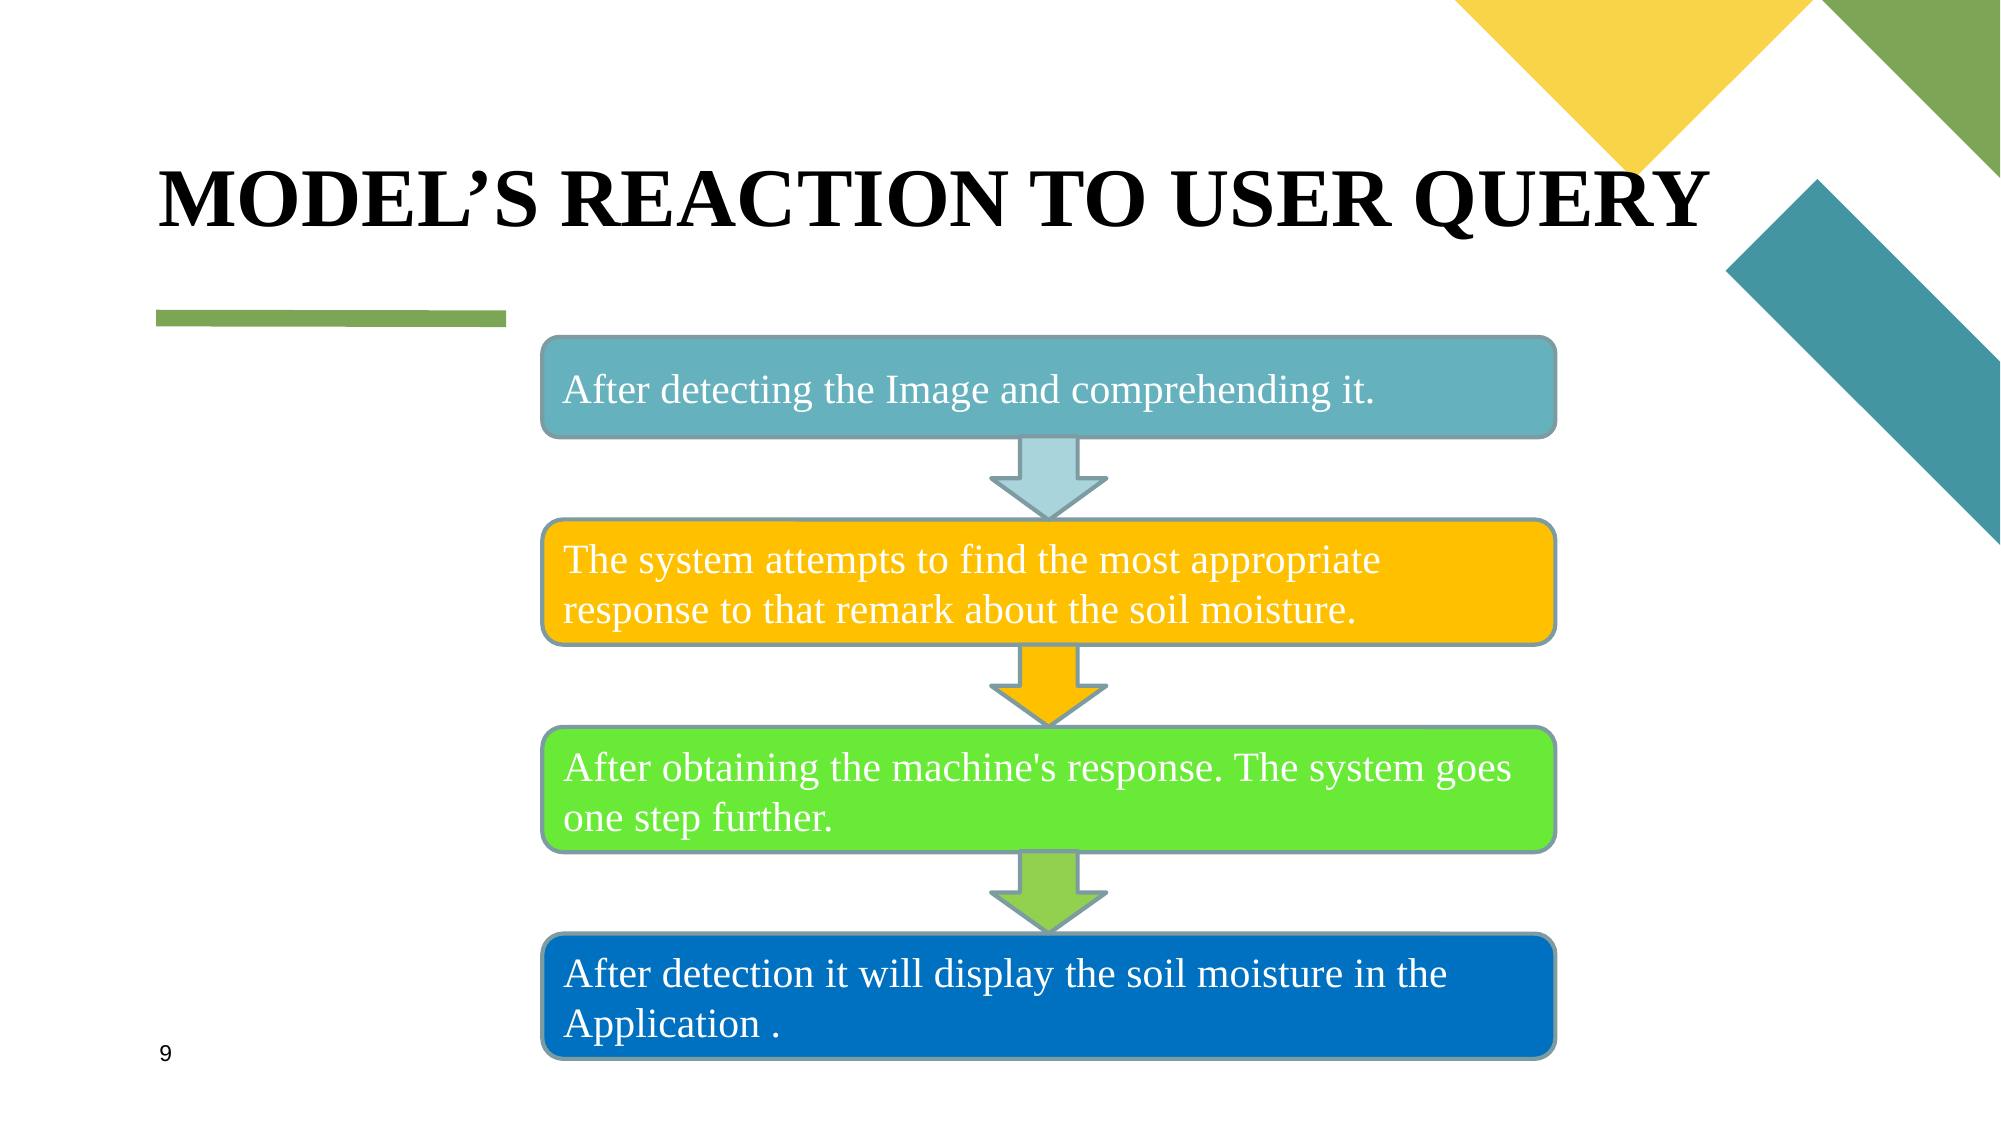

# MODEL’S REACTION TO USER QUERY
After detecting the Image and comprehending it.

The system attempts to find the most appropriate response to that remark about the soil moisture.

After obtaining the machine's response. The system goes one step further.

After detection it will display the soil moisture in the Application .
9